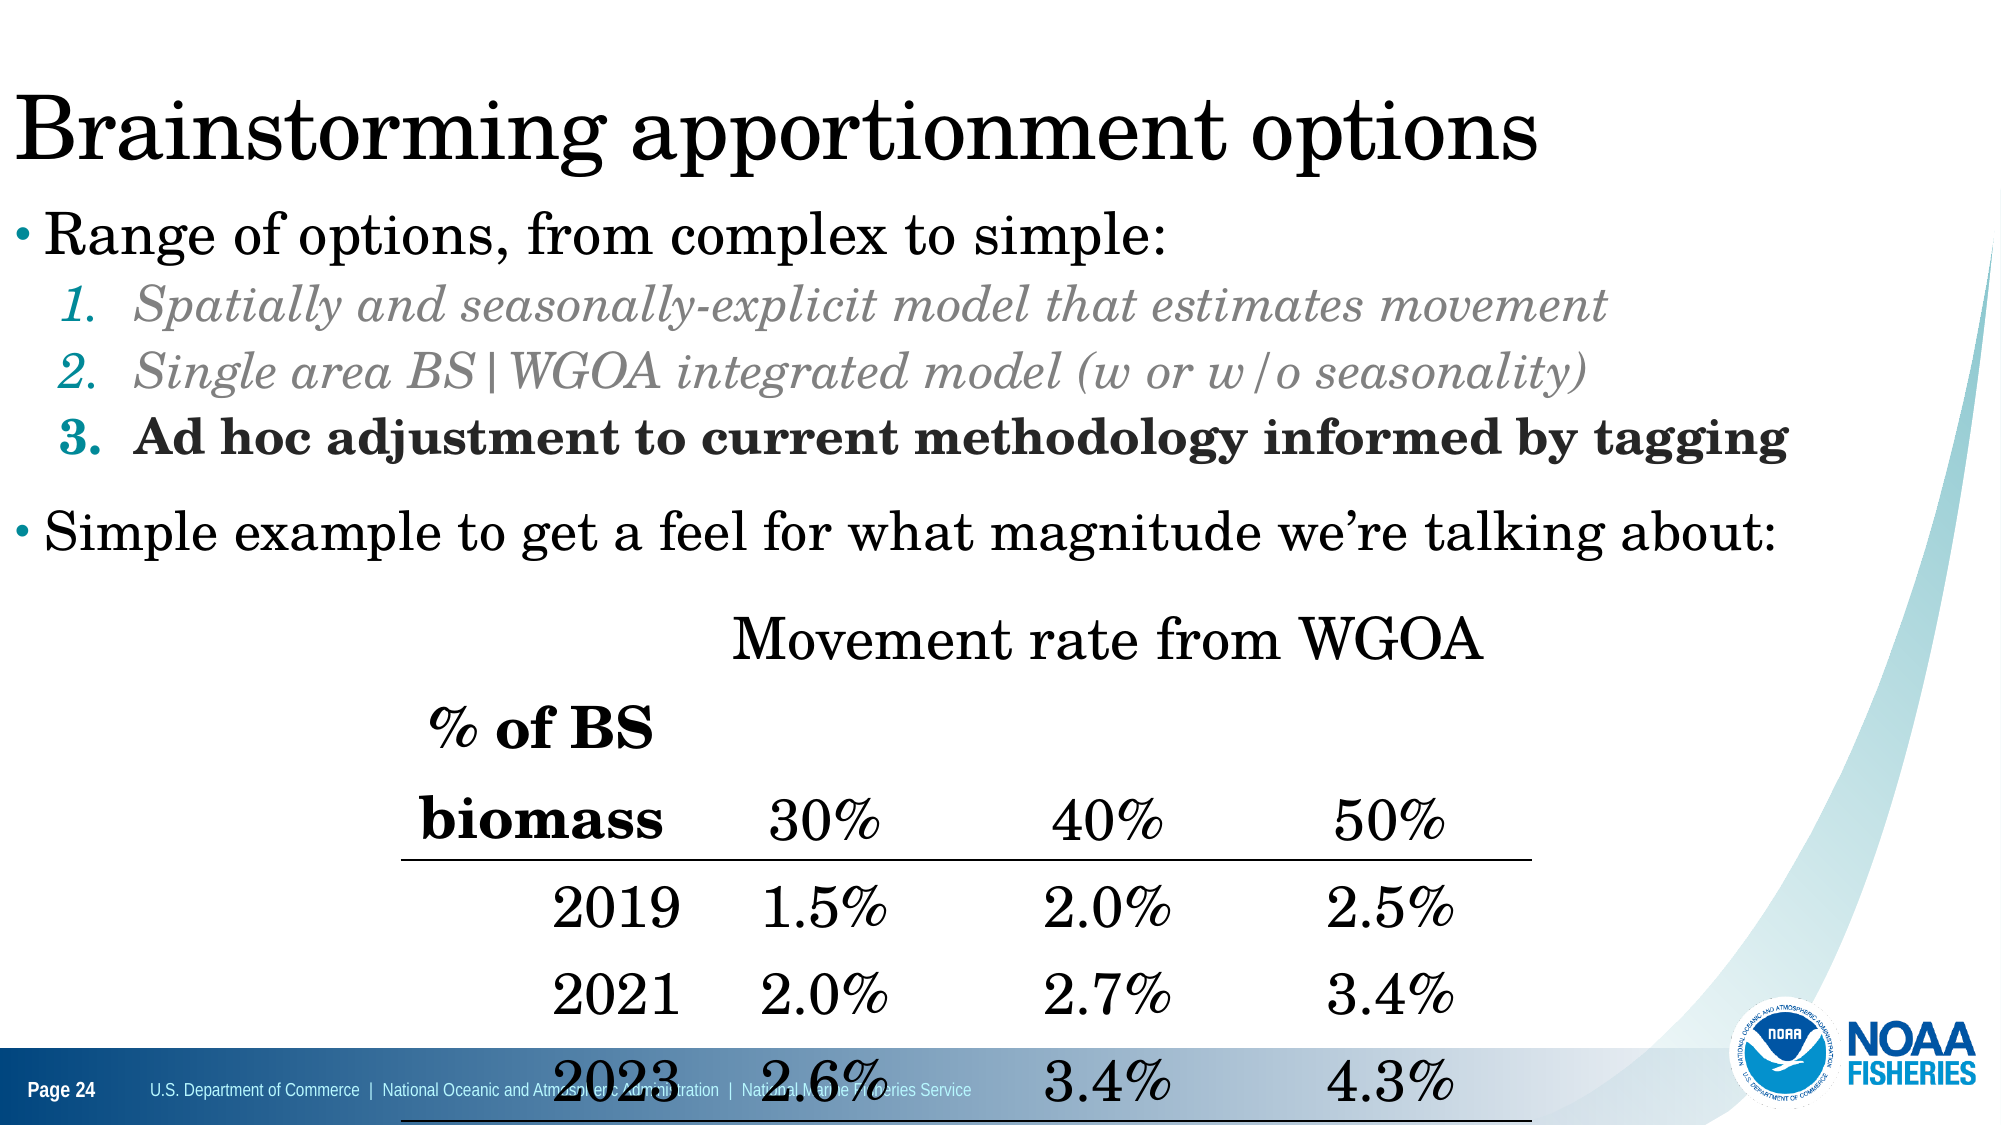

Brainstorming apportionment options
Range of options, from complex to simple:
Spatially and seasonally-explicit model that estimates movement
Single area BS|WGOA integrated model (w or w/o seasonality)
Ad hoc adjustment to current methodology informed by tagging
Simple example to get a feel for what magnitude we’re talking about:
| % of BS biomass | Movement rate from WGOA |  |  |
| --- | --- | --- | --- |
| % of BS biomass | 30% | 40% | 50% |
| 2019 | 1.5% | 2.0% | 2.5% |
| 2021 | 2.0% | 2.7% | 3.4% |
| 2023 | 2.6% | 3.4% | 4.3% |
| Avg | 2.0% | 2.7% | 3.4% |